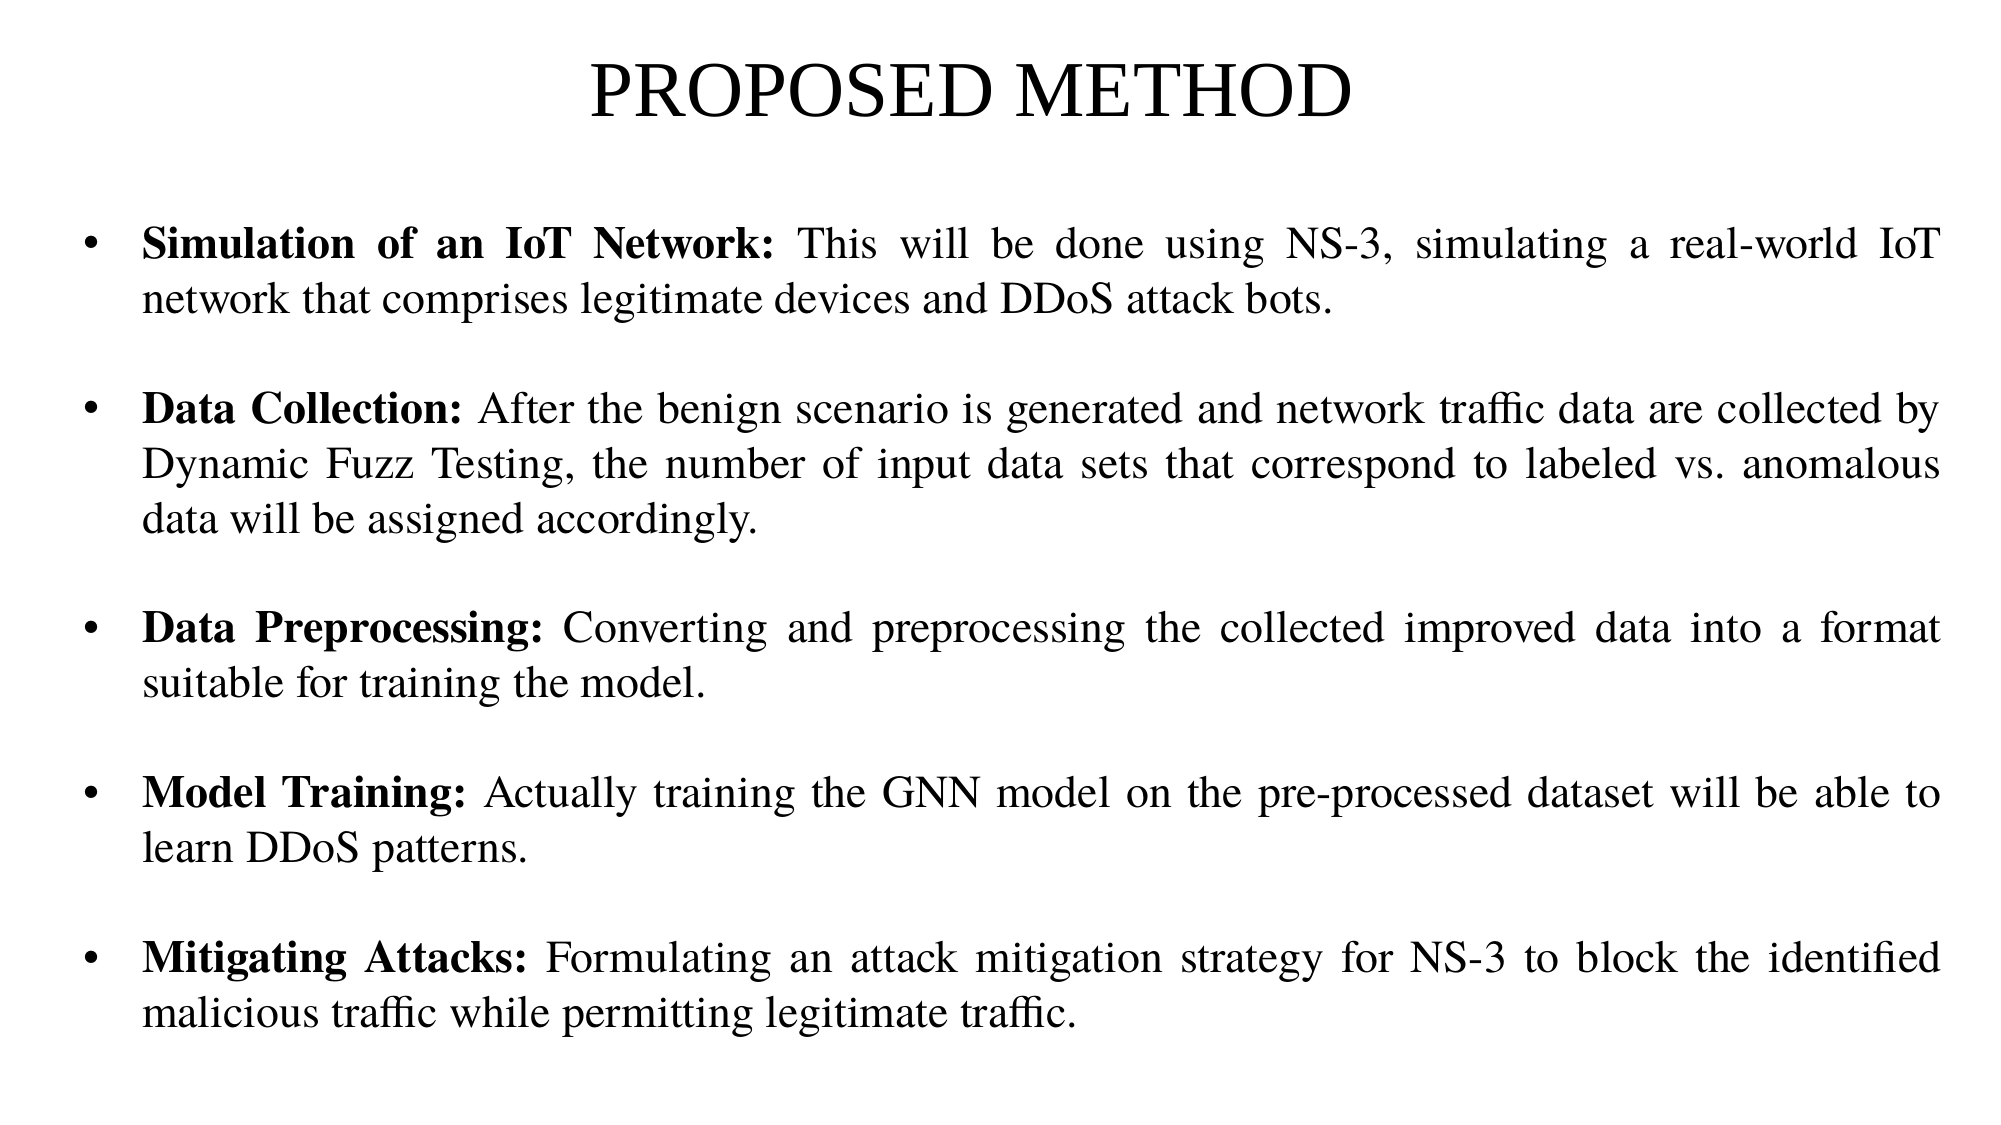

PROPOSED METHOD
Simulation of an IoT Network: This will be done using NS-3, simulating a real-world IoT network that comprises legitimate devices and DDoS attack bots.

Data Collection: After the benign scenario is generated and network traffic data are collected by Dynamic Fuzz Testing, the number of input data sets that correspond to labeled vs. anomalous data will be assigned accordingly.

Data Preprocessing: Converting and preprocessing the collected improved data into a format suitable for training the model.

Model Training: Actually training the GNN model on the pre-processed dataset will be able to learn DDoS patterns.

Mitigating Attacks: Formulating an attack mitigation strategy for NS-3 to block the identified malicious traffic while permitting legitimate traffic.